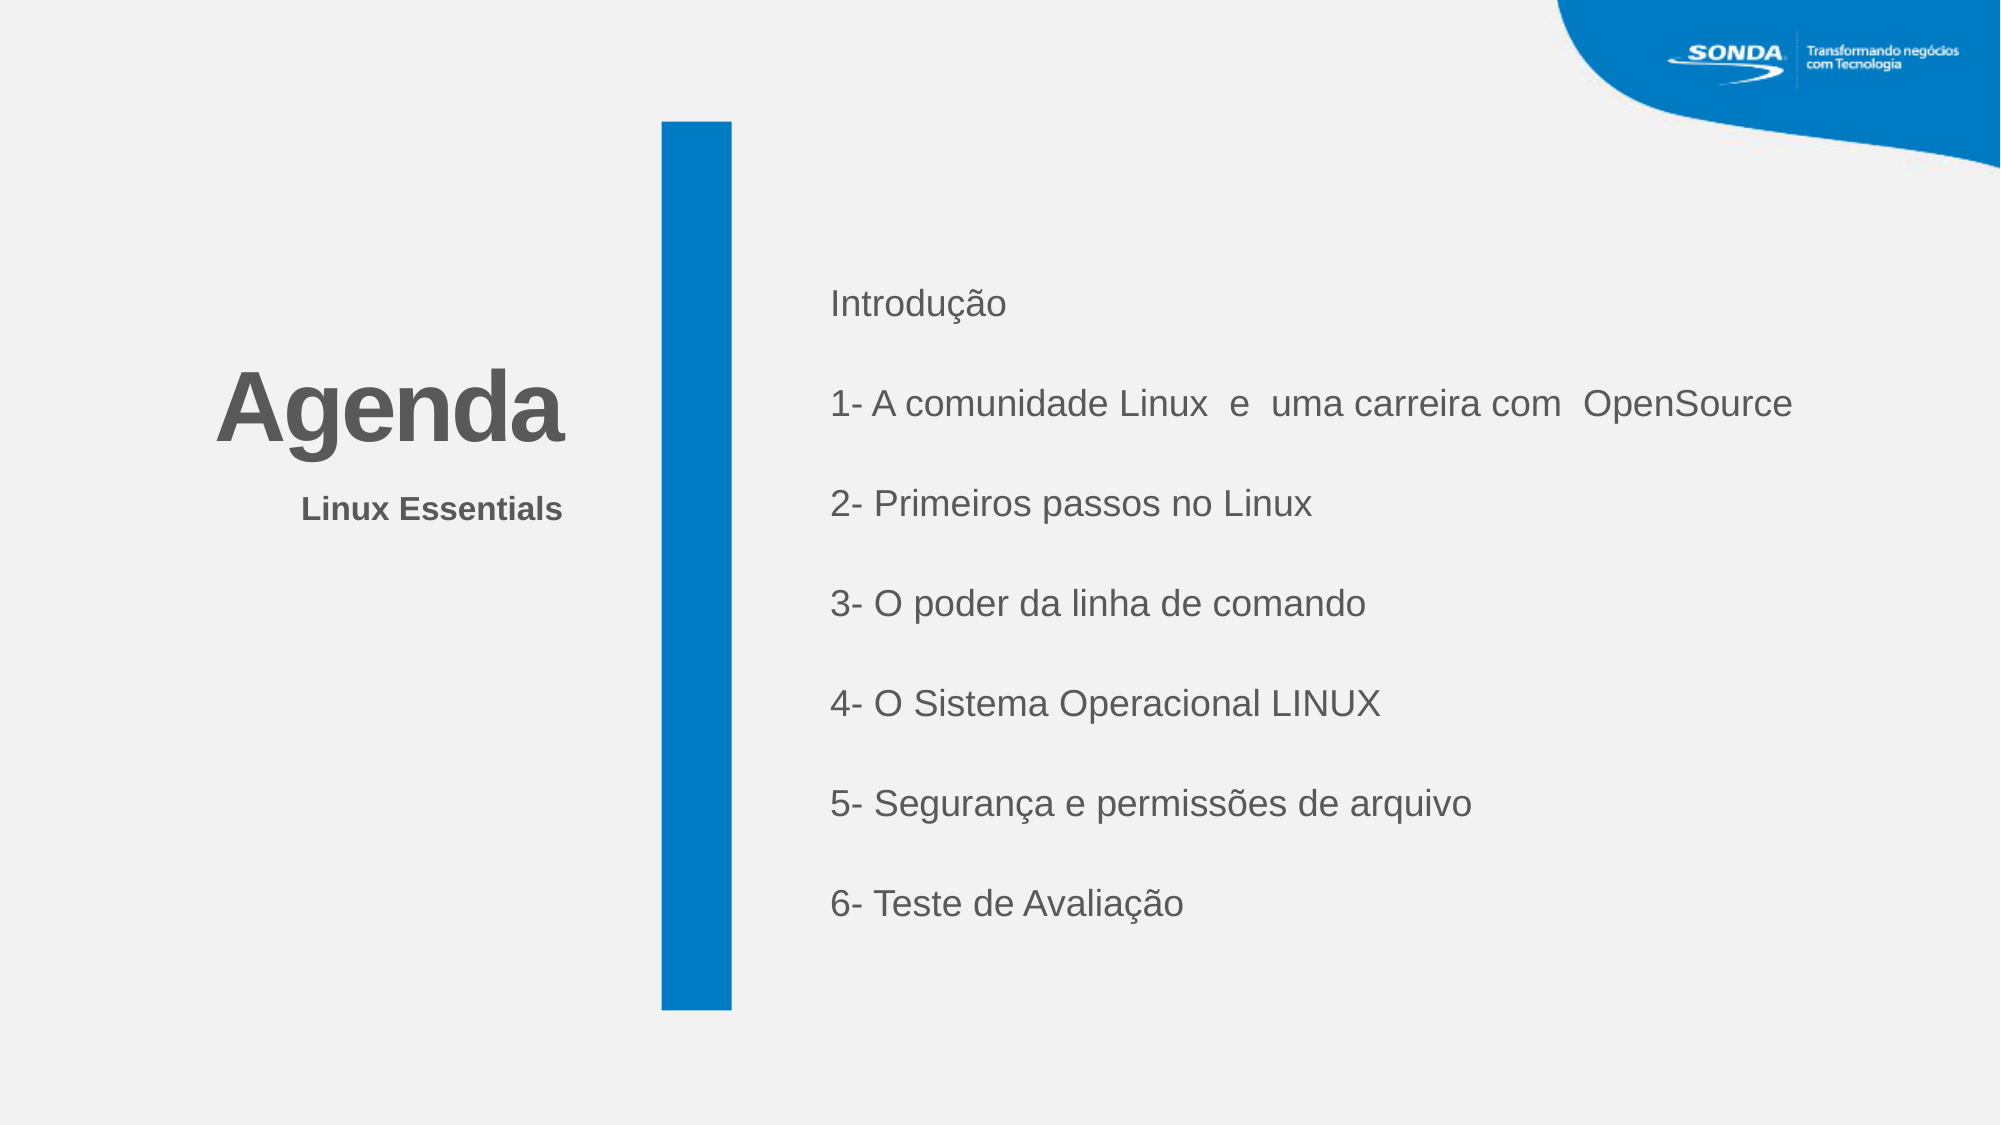

Introdução

1- A comunidade Linux  e  uma carreira com  OpenSource

2- Primeiros passos no Linux

3- O poder da linha de comando

4- O Sistema Operacional LINUX

5- Segurança e permissões de arquivo

6- Teste de Avaliação

Agenda
Linux Essentials